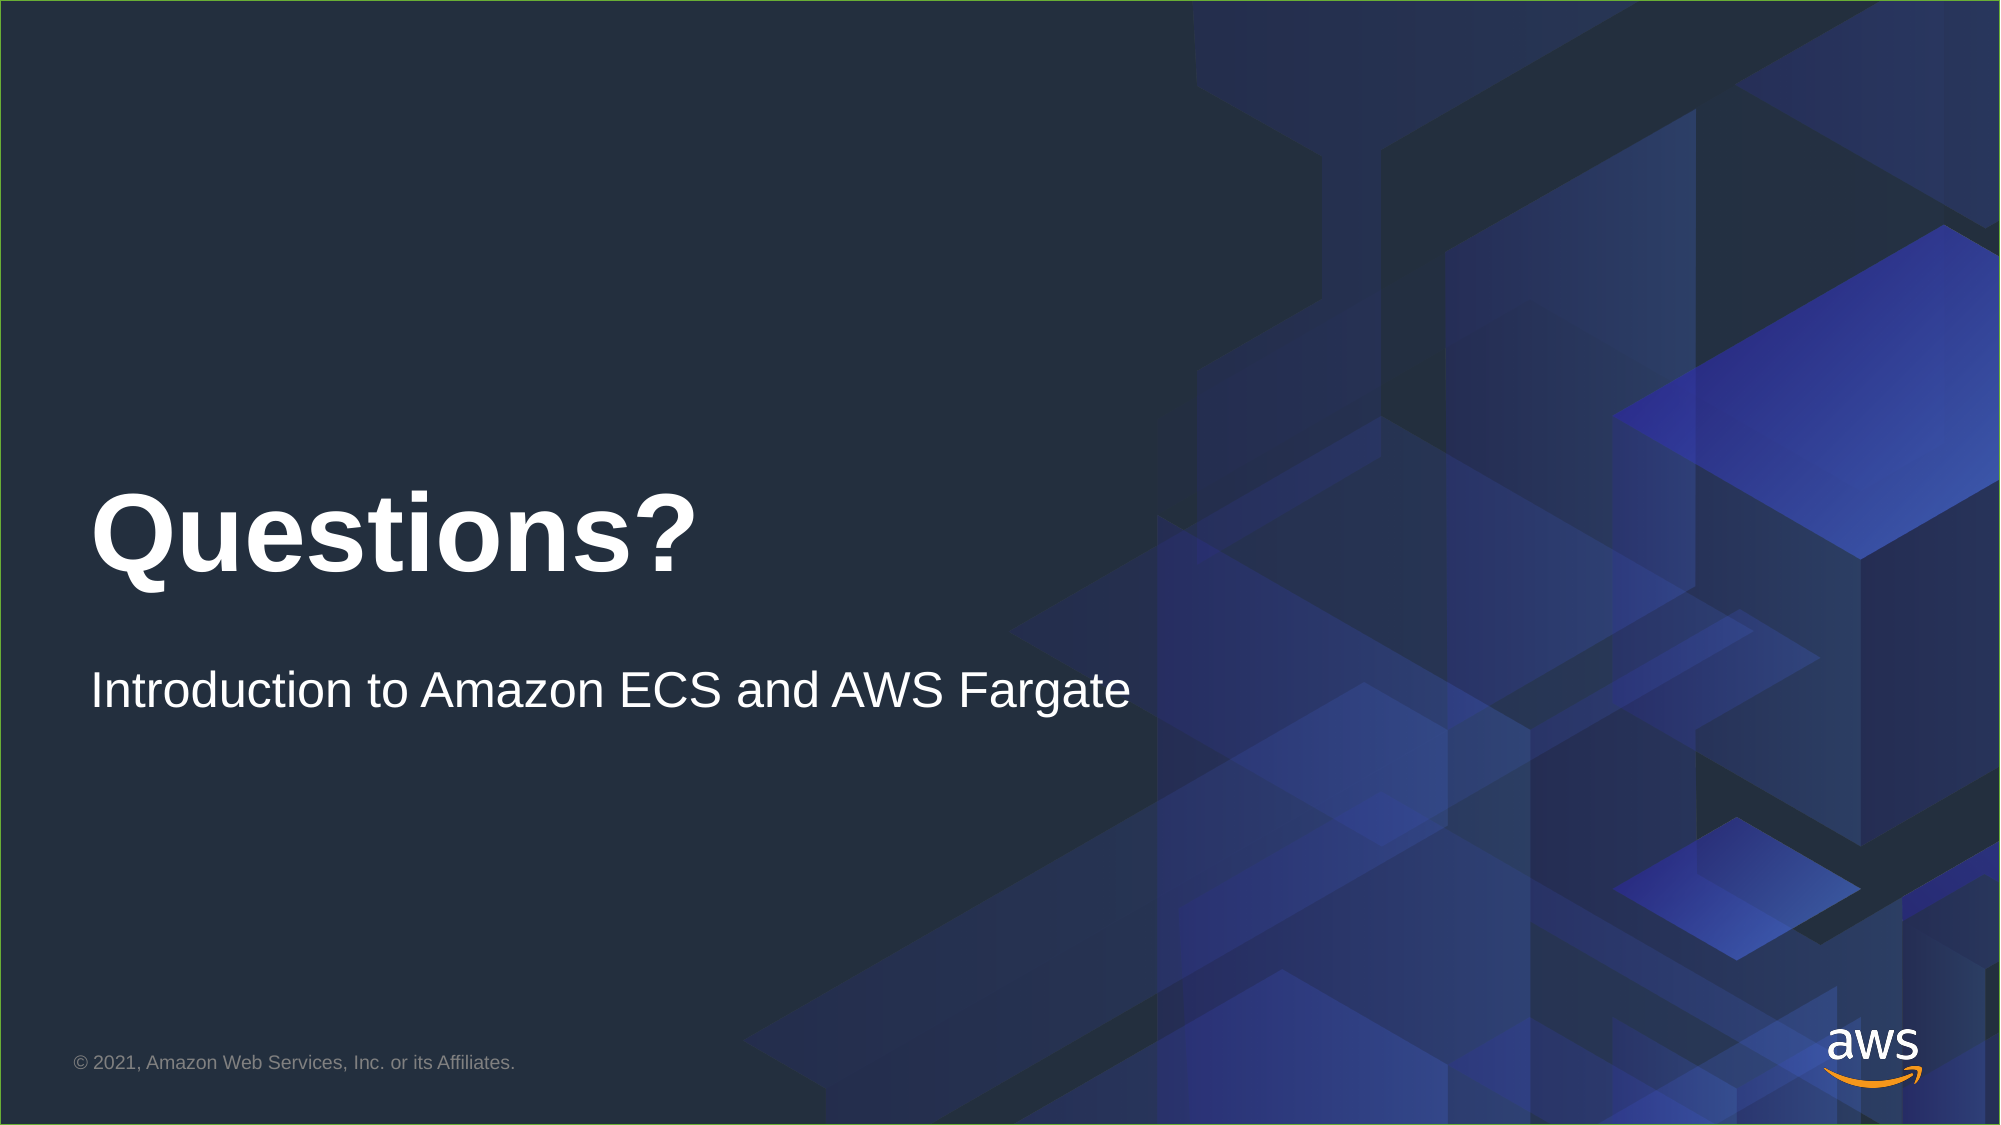

# Questions?
Introduction to Amazon ECS and AWS Fargate